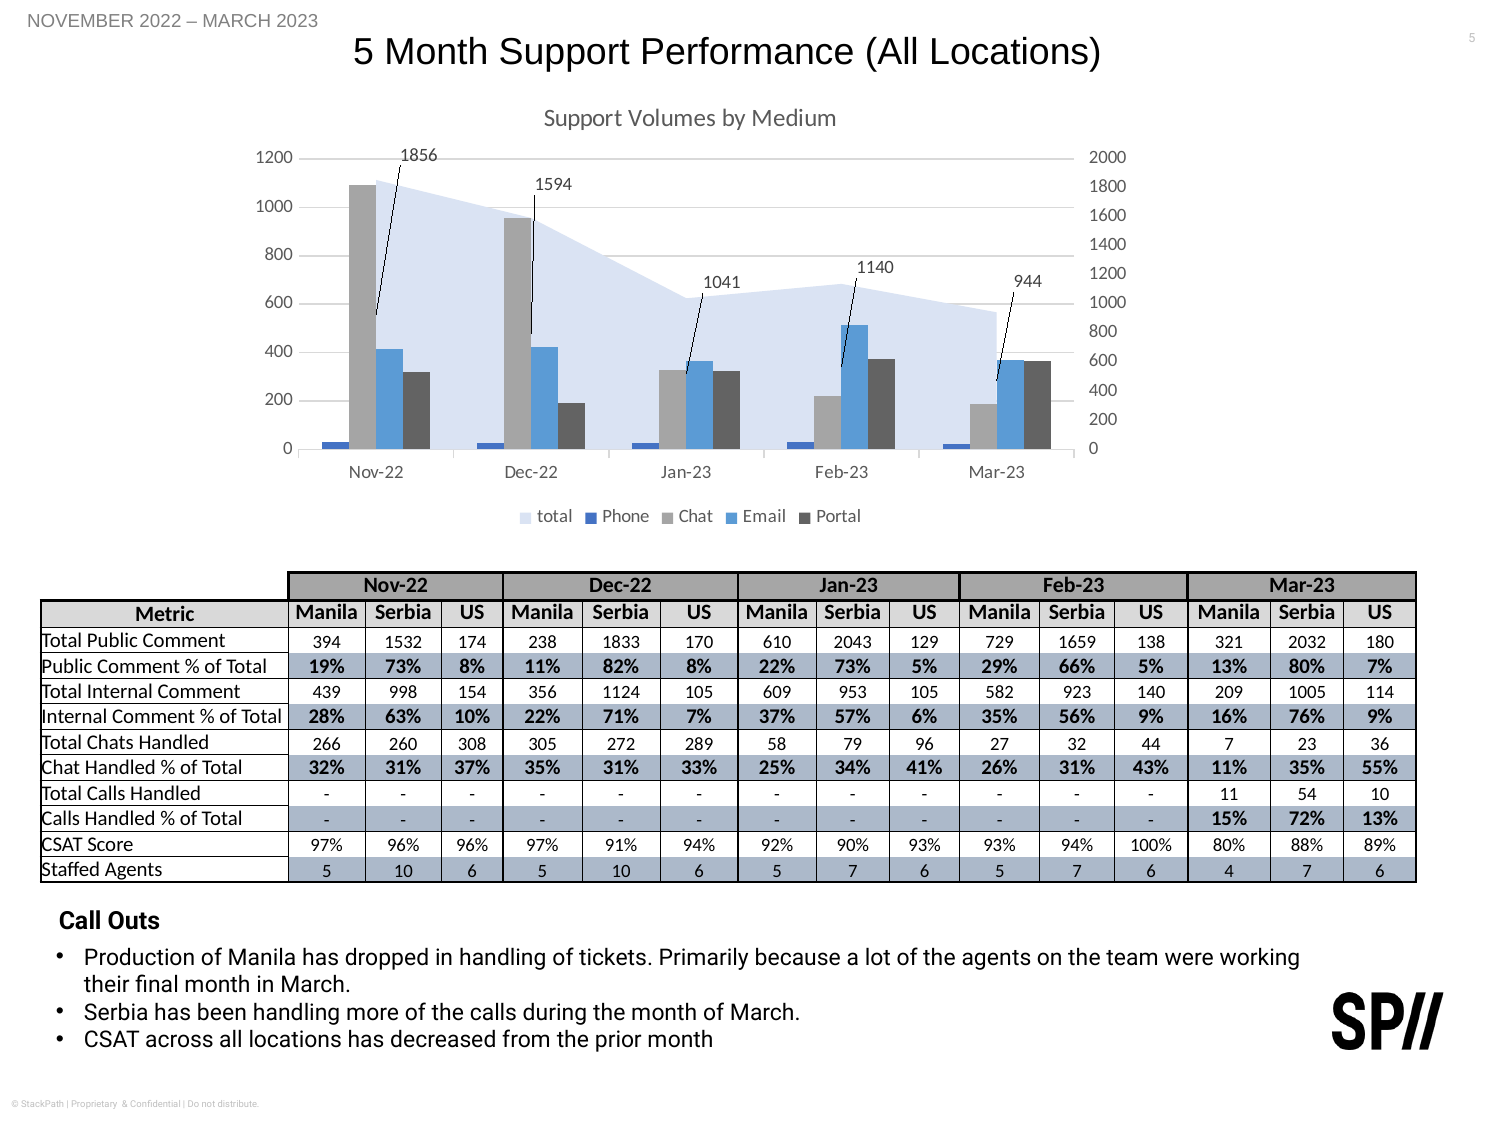

5
November 2022 – march 2023
# 5 Month Support Performance (All Locations)

### Chart: Support Volumes by Medium

| Category | total | Phone | Chat | Email | Portal |
|---|---|---|---|---|---|
|  | Nov-22 |  |  | Dec-22 |  |  | Jan-23 |  |  | Feb-23 |  |  | Mar-23 |  |  |
| --- | --- | --- | --- | --- | --- | --- | --- | --- | --- | --- | --- | --- | --- | --- | --- |
| Metric | Manila | Serbia | US | Manila | Serbia | US | Manila | Serbia | US | Manila | Serbia | US | Manila | Serbia | US |
| Total Public Comment | 394 | 1532 | 174 | 238 | 1833 | 170 | 610 | 2043 | 129 | 729 | 1659 | 138 | 321 | 2032 | 180 |
| Public Comment % of Total | 19% | 73% | 8% | 11% | 82% | 8% | 22% | 73% | 5% | 29% | 66% | 5% | 13% | 80% | 7% |
| Total Internal Comment | 439 | 998 | 154 | 356 | 1124 | 105 | 609 | 953 | 105 | 582 | 923 | 140 | 209 | 1005 | 114 |
| Internal Comment % of Total | 28% | 63% | 10% | 22% | 71% | 7% | 37% | 57% | 6% | 35% | 56% | 9% | 16% | 76% | 9% |
| Total Chats Handled | 266 | 260 | 308 | 305 | 272 | 289 | 58 | 79 | 96 | 27 | 32 | 44 | 7 | 23 | 36 |
| Chat Handled % of Total | 32% | 31% | 37% | 35% | 31% | 33% | 25% | 34% | 41% | 26% | 31% | 43% | 11% | 35% | 55% |
| Total Calls Handled | - | - | - | - | - | - | - | - | - | - | - | - | 11 | 54 | 10 |
| Calls Handled % of Total | - | - | - | - | - | - | - | - | - | - | - | - | 15% | 72% | 13% |
| CSAT Score | 97% | 96% | 96% | 97% | 91% | 94% | 92% | 90% | 93% | 93% | 94% | 100% | 80% | 88% | 89% |
| Staffed Agents | 5 | 10 | 6 | 5 | 10 | 6 | 5 | 7 | 6 | 5 | 7 | 6 | 4 | 7 | 6 |
Call Outs
Production of Manila has dropped in handling of tickets. Primarily because a lot of the agents on the team were working their final month in March.
Serbia has been handling more of the calls during the month of March.
CSAT across all locations has decreased from the prior month
© StackPath | Proprietary  & Confidential | Do not distribute.